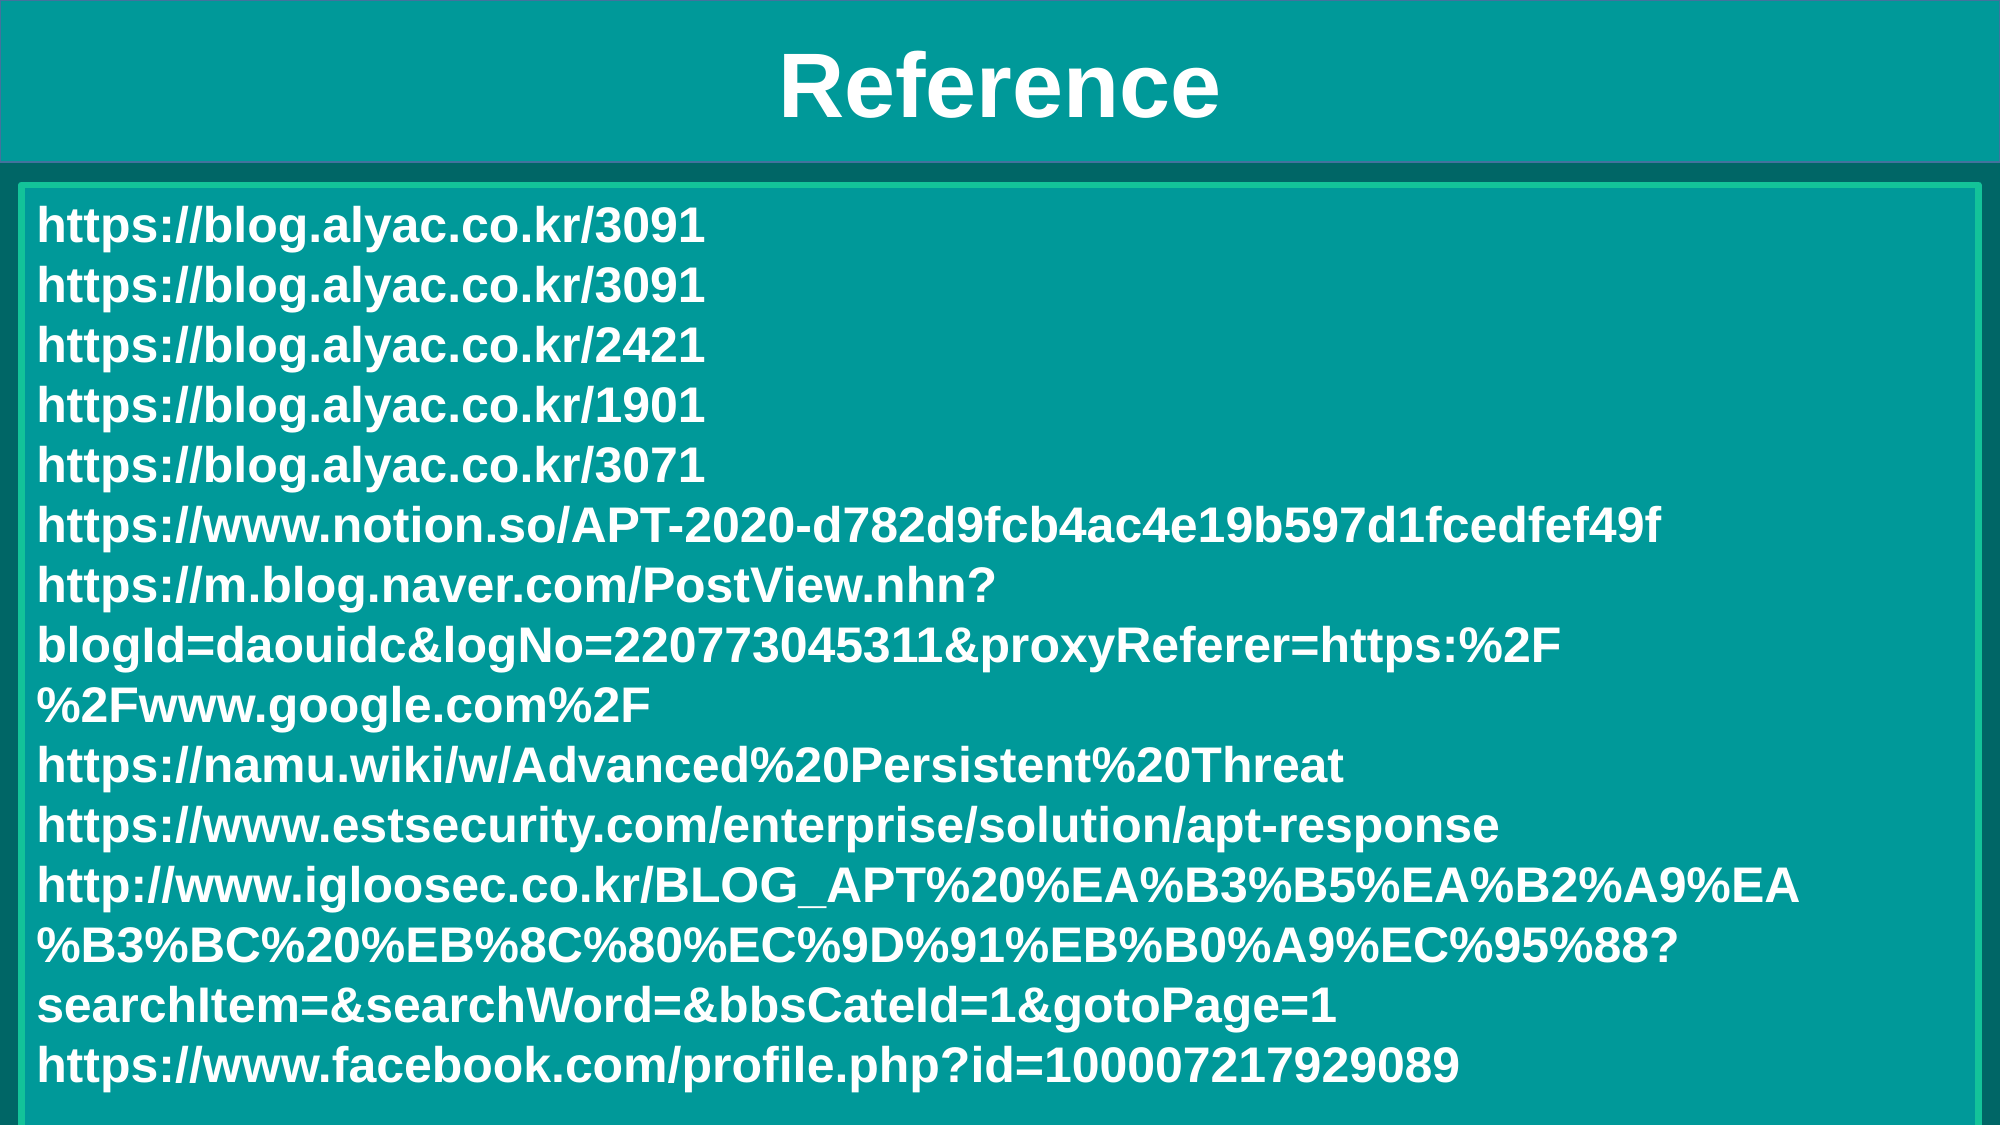

Reference
https://blog.alyac.co.kr/3091
https://blog.alyac.co.kr/3091
https://blog.alyac.co.kr/2421
https://blog.alyac.co.kr/1901
https://blog.alyac.co.kr/3071
https://www.notion.so/APT-2020-d782d9fcb4ac4e19b597d1fcedfef49f
https://m.blog.naver.com/PostView.nhn?blogId=daouidc&logNo=220773045311&proxyReferer=https:%2F%2Fwww.google.com%2F
https://namu.wiki/w/Advanced%20Persistent%20Threat
https://www.estsecurity.com/enterprise/solution/apt-response
http://www.igloosec.co.kr/BLOG_APT%20%EA%B3%B5%EA%B2%A9%EA%B3%BC%20%EB%8C%80%EC%9D%91%EB%B0%A9%EC%95%88?searchItem=&searchWord=&bbsCateId=1&gotoPage=1
https://www.facebook.com/profile.php?id=100007217929089